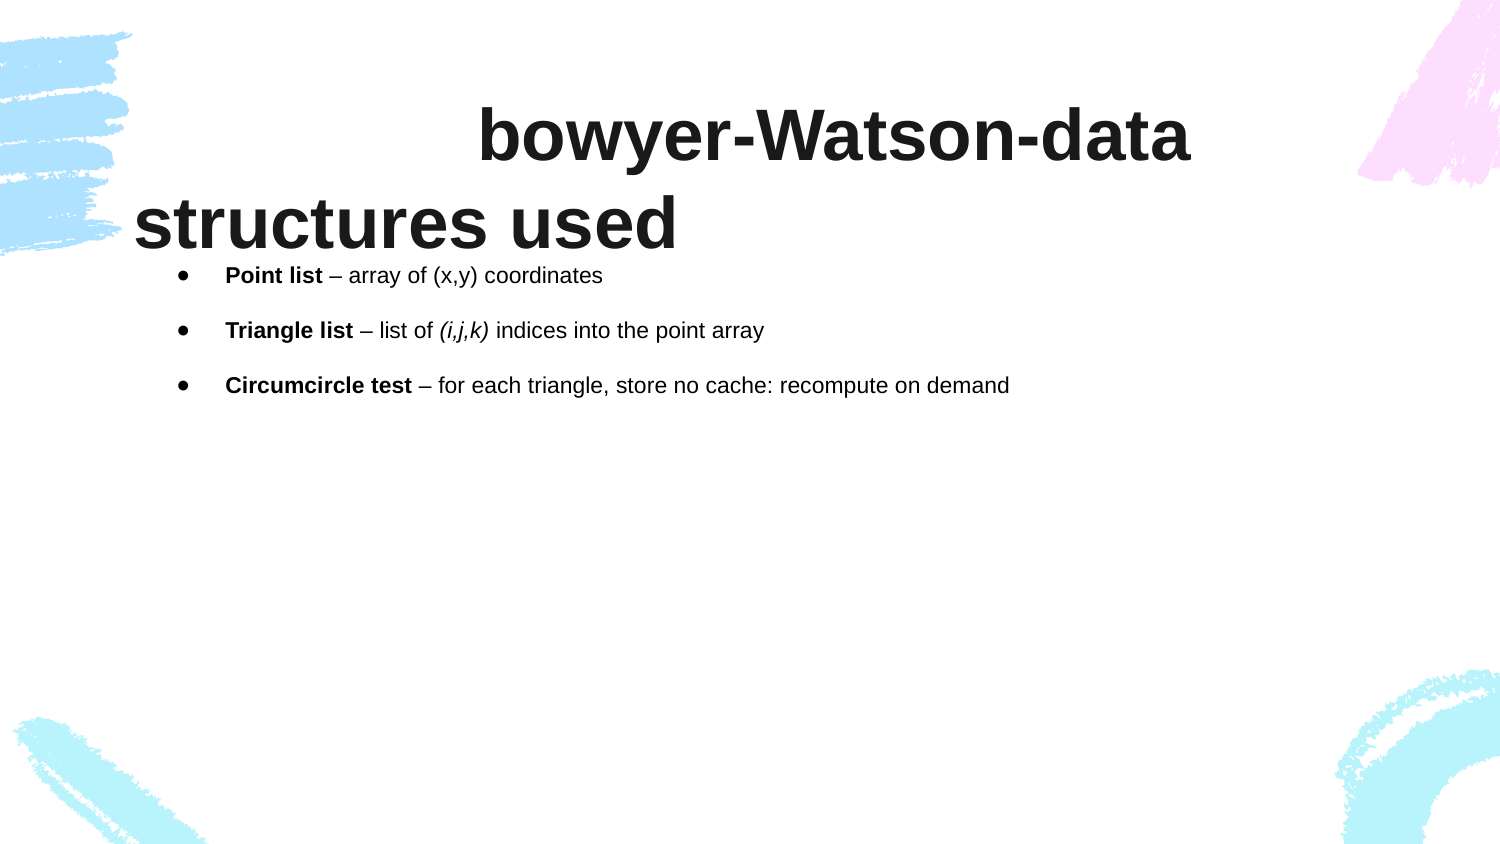

# bowyer-Watson-data structures used
Point list – array of (x,y) coordinates
Triangle list – list of (i,j,k) indices into the point array
Circumcircle test – for each triangle, store no cache: recompute on demand